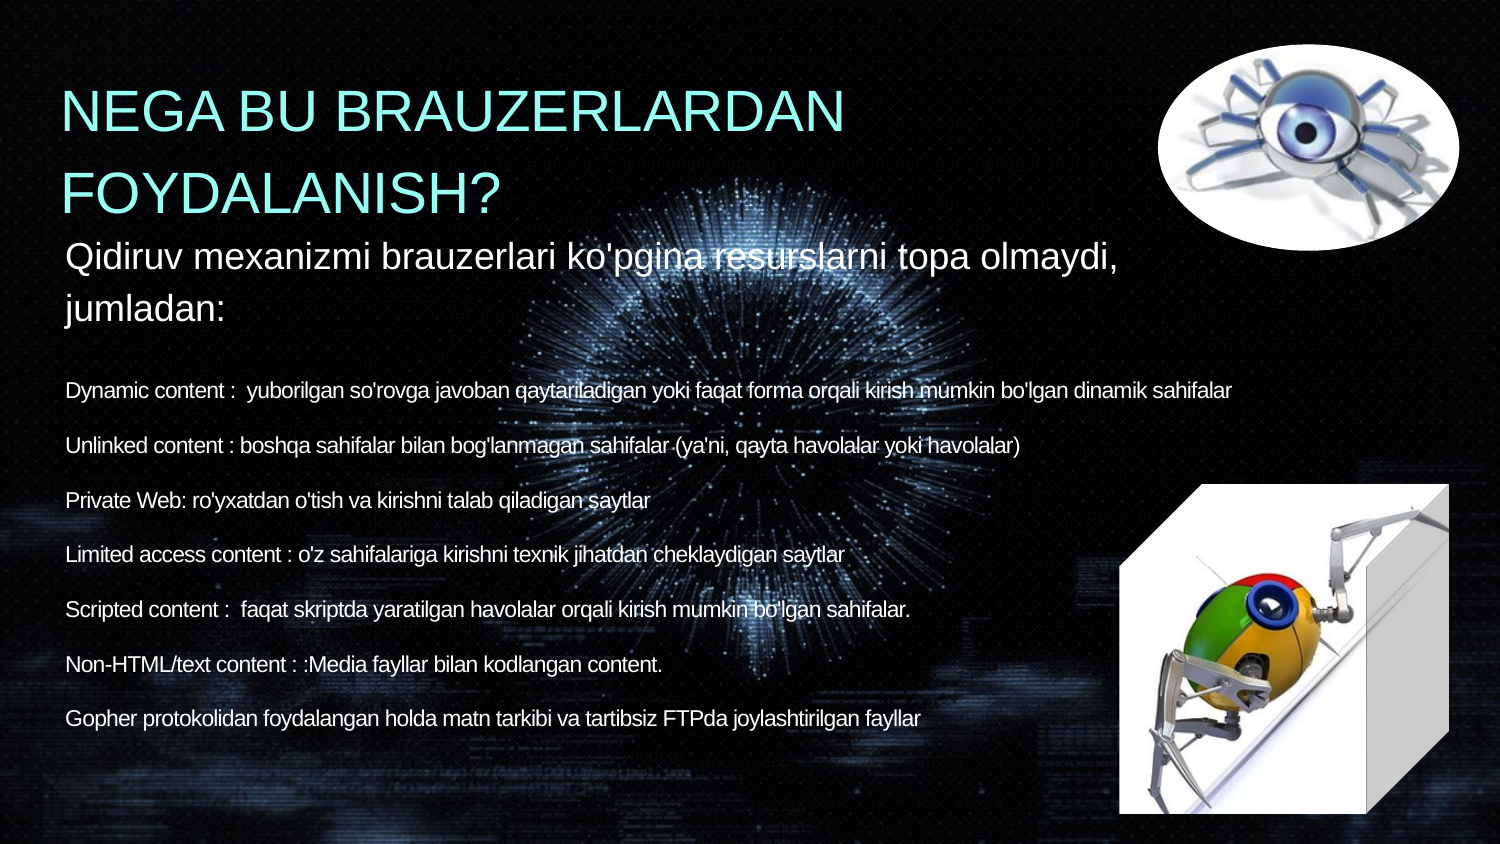

NEGA BU BRAUZERLARDAN FOYDALANISH?

Qidiruv mexanizmi brauzerlari ko'pgina resurslarni topa olmaydi, jumladan:
Dynamic content :  yuborilgan so'rovga javoban qaytariladigan yoki faqat forma orqali kirish mumkin bo'lgan dinamik sahifalar
Unlinked content : boshqa sahifalar bilan bog'lanmagan sahifalar (ya'ni, qayta havolalar yoki havolalar)
Private Web: ro'yxatdan o'tish va kirishni talab qiladigan saytlar
Limited access content : o'z sahifalariga kirishni texnik jihatdan cheklaydigan saytlar
Scripted content :  faqat skriptda yaratilgan havolalar orqali kirish mumkin bo'lgan sahifalar.
Non-HTML/text content : :Media fayllar bilan kodlangan content.
Gopher protokolidan foydalangan holda matn tarkibi va tartibsiz FTPda joylashtirilgan fayllar